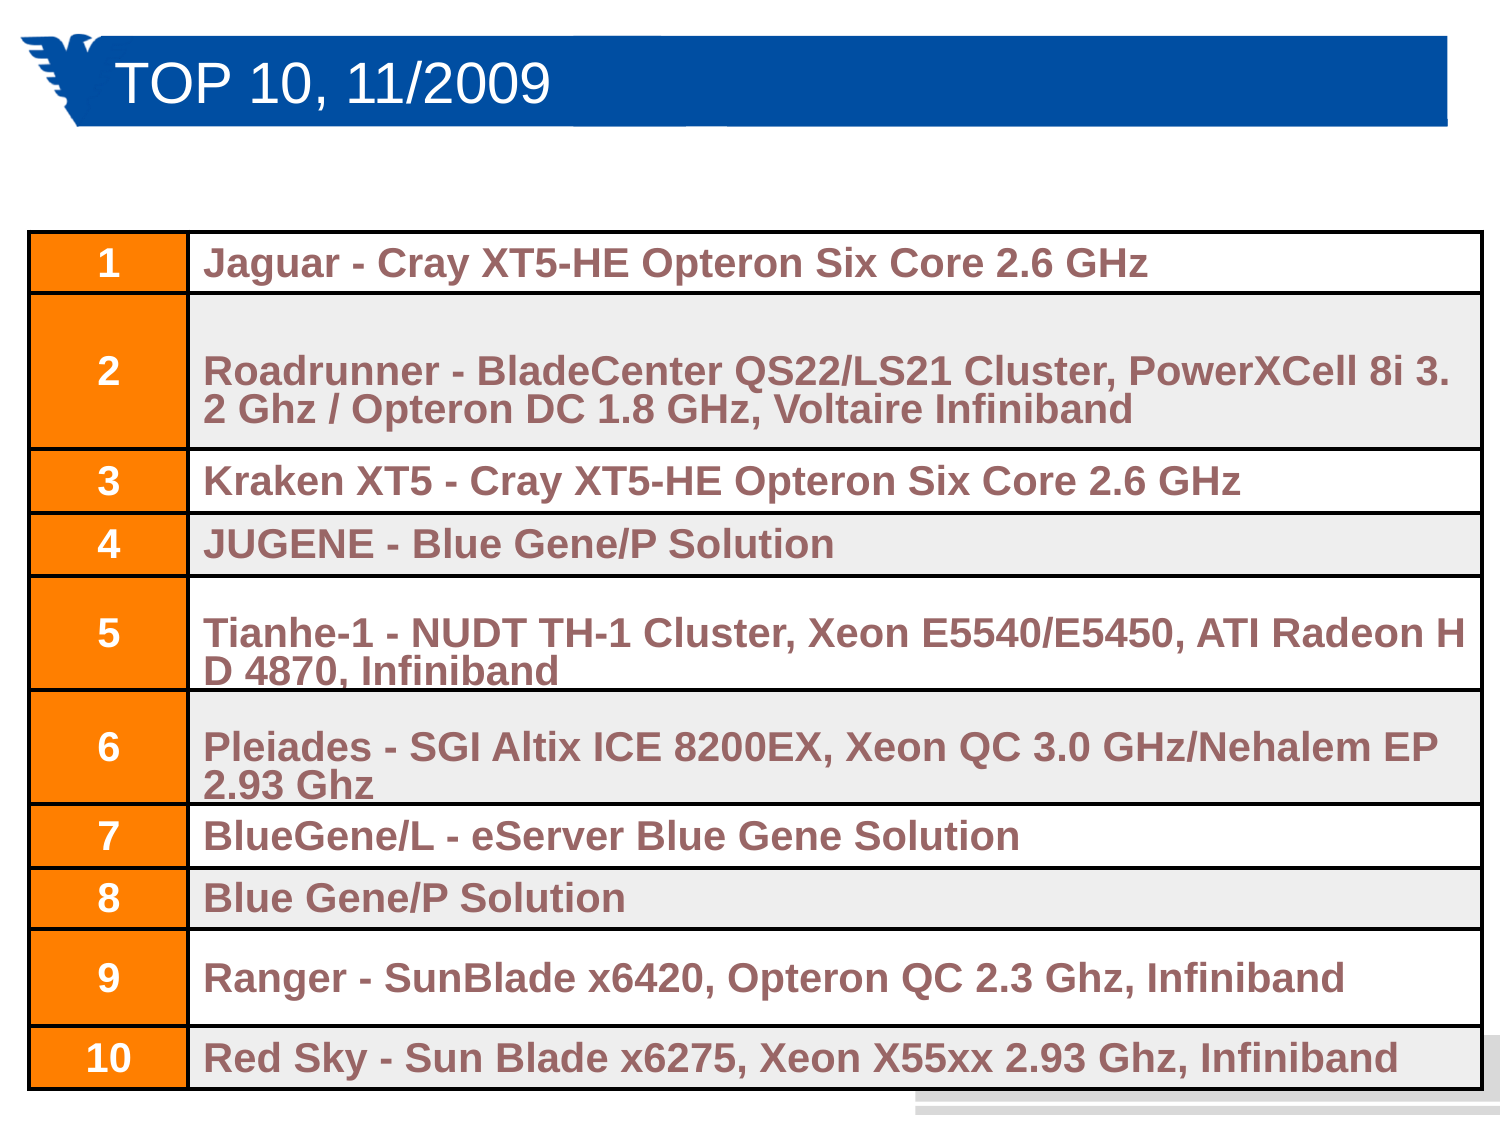

# TOP 10, 11/2009
| 1 | Jaguar - Cray XT5-HE Opteron Six Core 2.6 GHz |
| --- | --- |
| 2 | Roadrunner - BladeCenter QS22/LS21 Cluster, PowerXCell 8i 3.2 Ghz / Opteron DC 1.8 GHz, Voltaire Infiniband |
| 3 | Kraken XT5 - Cray XT5-HE Opteron Six Core 2.6 GHz |
| 4 | JUGENE - Blue Gene/P Solution |
| 5 | Tianhe-1 - NUDT TH-1 Cluster, Xeon E5540/E5450, ATI Radeon HD 4870, Infiniband |
| 6 | Pleiades - SGI Altix ICE 8200EX, Xeon QC 3.0 GHz/Nehalem EP 2.93 Ghz |
| 7 | BlueGene/L - eServer Blue Gene Solution |
| 8 | Blue Gene/P Solution |
| 9 | Ranger - SunBlade x6420, Opteron QC 2.3 Ghz, Infiniband |
| 10 | Red Sky - Sun Blade x6275, Xeon X55xx 2.93 Ghz, Infiniband |